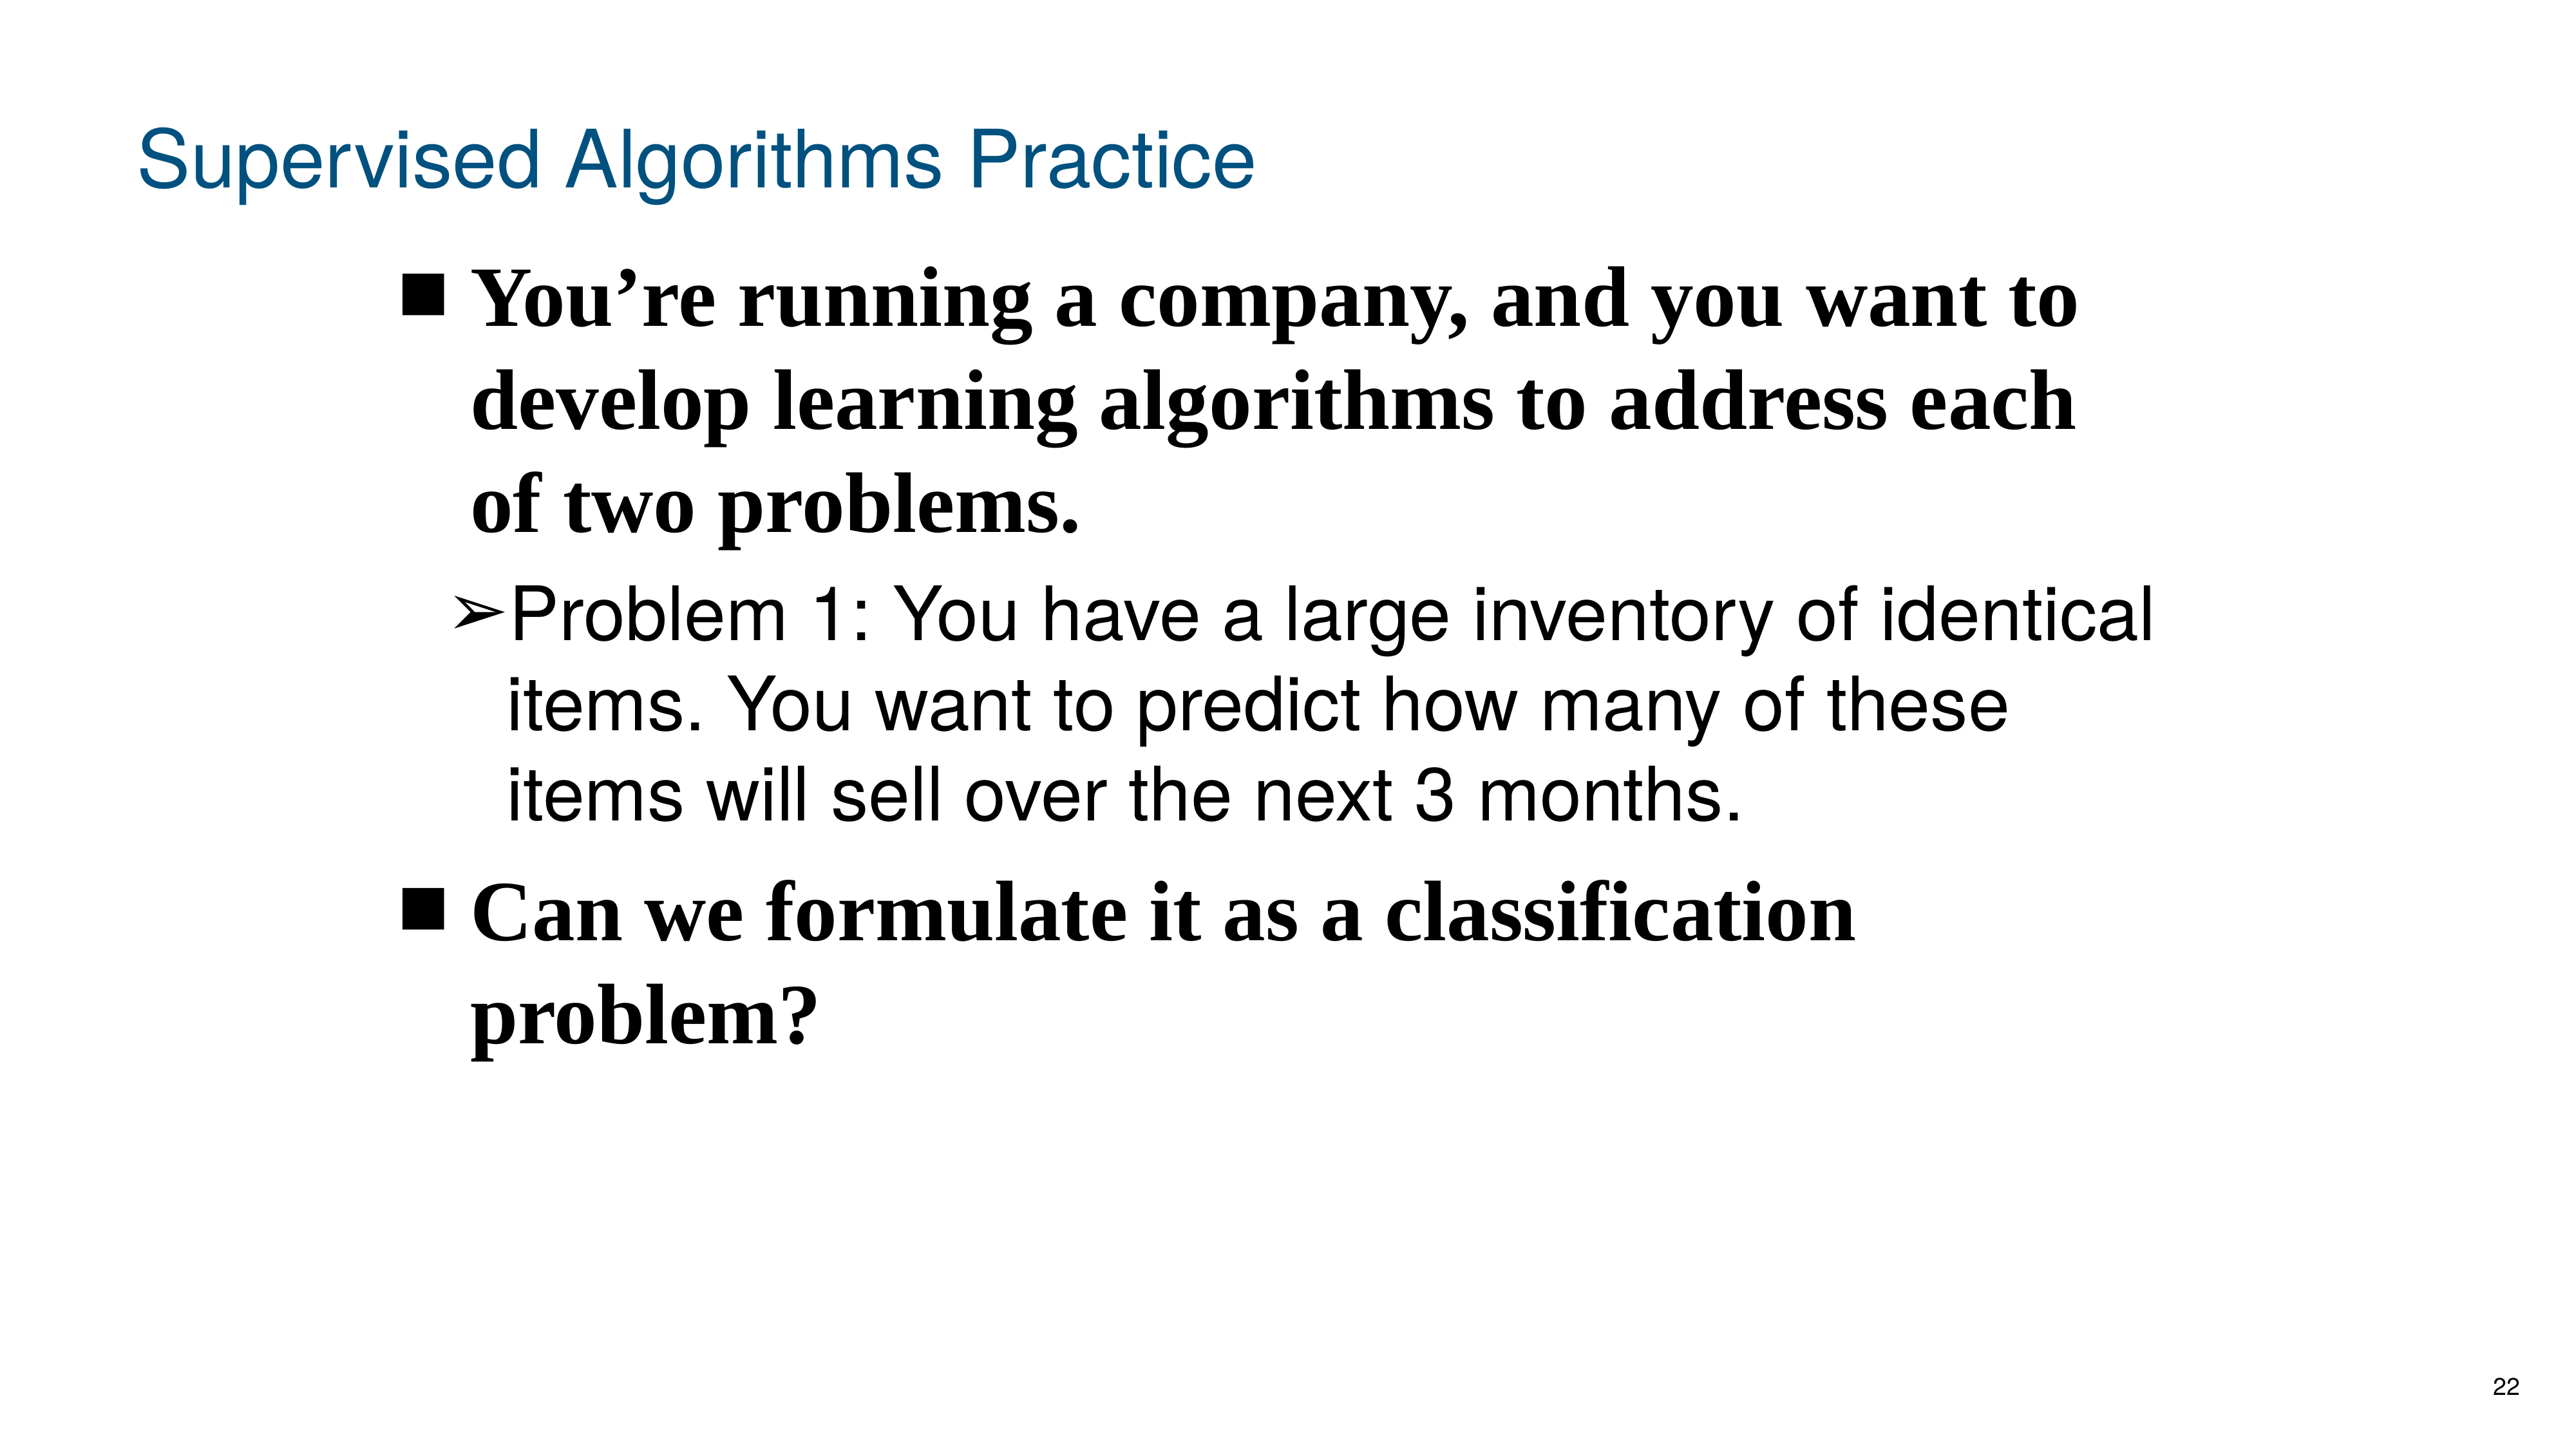

# Supervised Algorithms Practice
You’re running a company, and you want to develop learning algorithms to address each of two problems.
Problem 1: You have a large inventory of identical items. You want to predict how many of these items will sell over the next 3 months.
Can we formulate it as a classification problem?
22